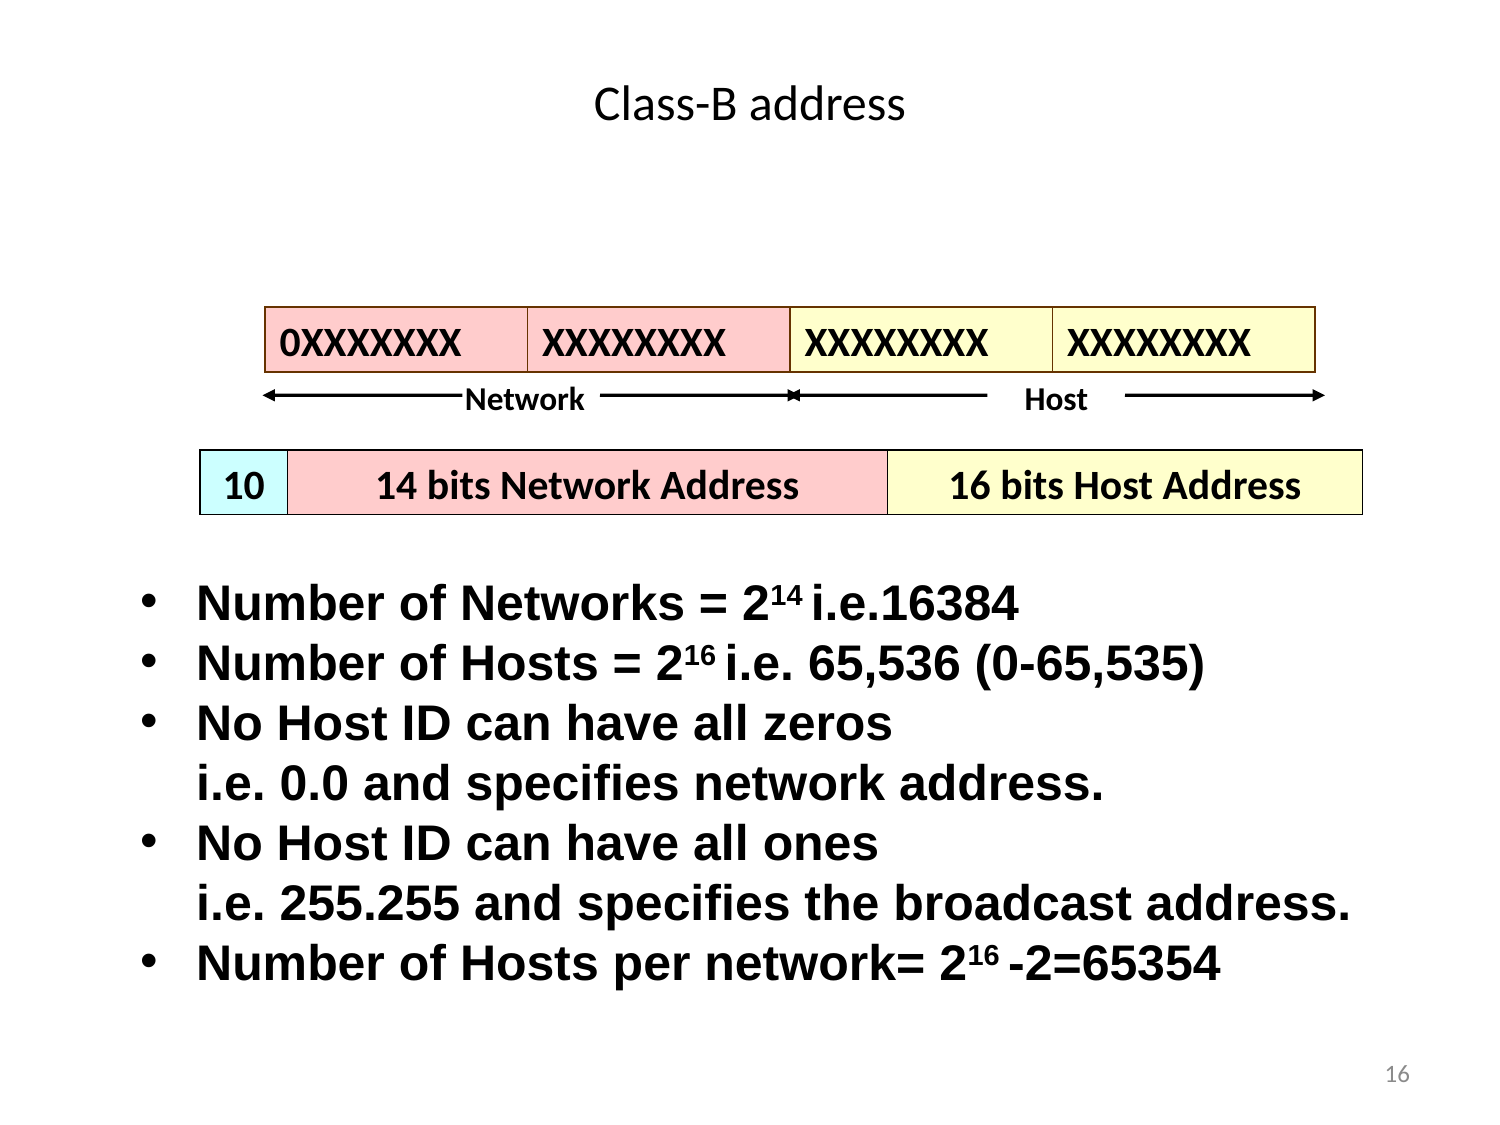

# Class-B address
0XXXXXXX
XXXXXXXX
XXXXXXXX
XXXXXXXX
Network
Host

10
14 bits Network Address
16 bits Host Address
Number of Networks = 214 i.e.16384
Number of Hosts = 216 i.e. 65,536 (0-65,535)
No Host ID can have all zeros
i.e. 0.0 and specifies network address.
No Host ID can have all ones
i.e. 255.255 and specifies the broadcast address.
Number of Hosts per network= 216 -2=65354
16